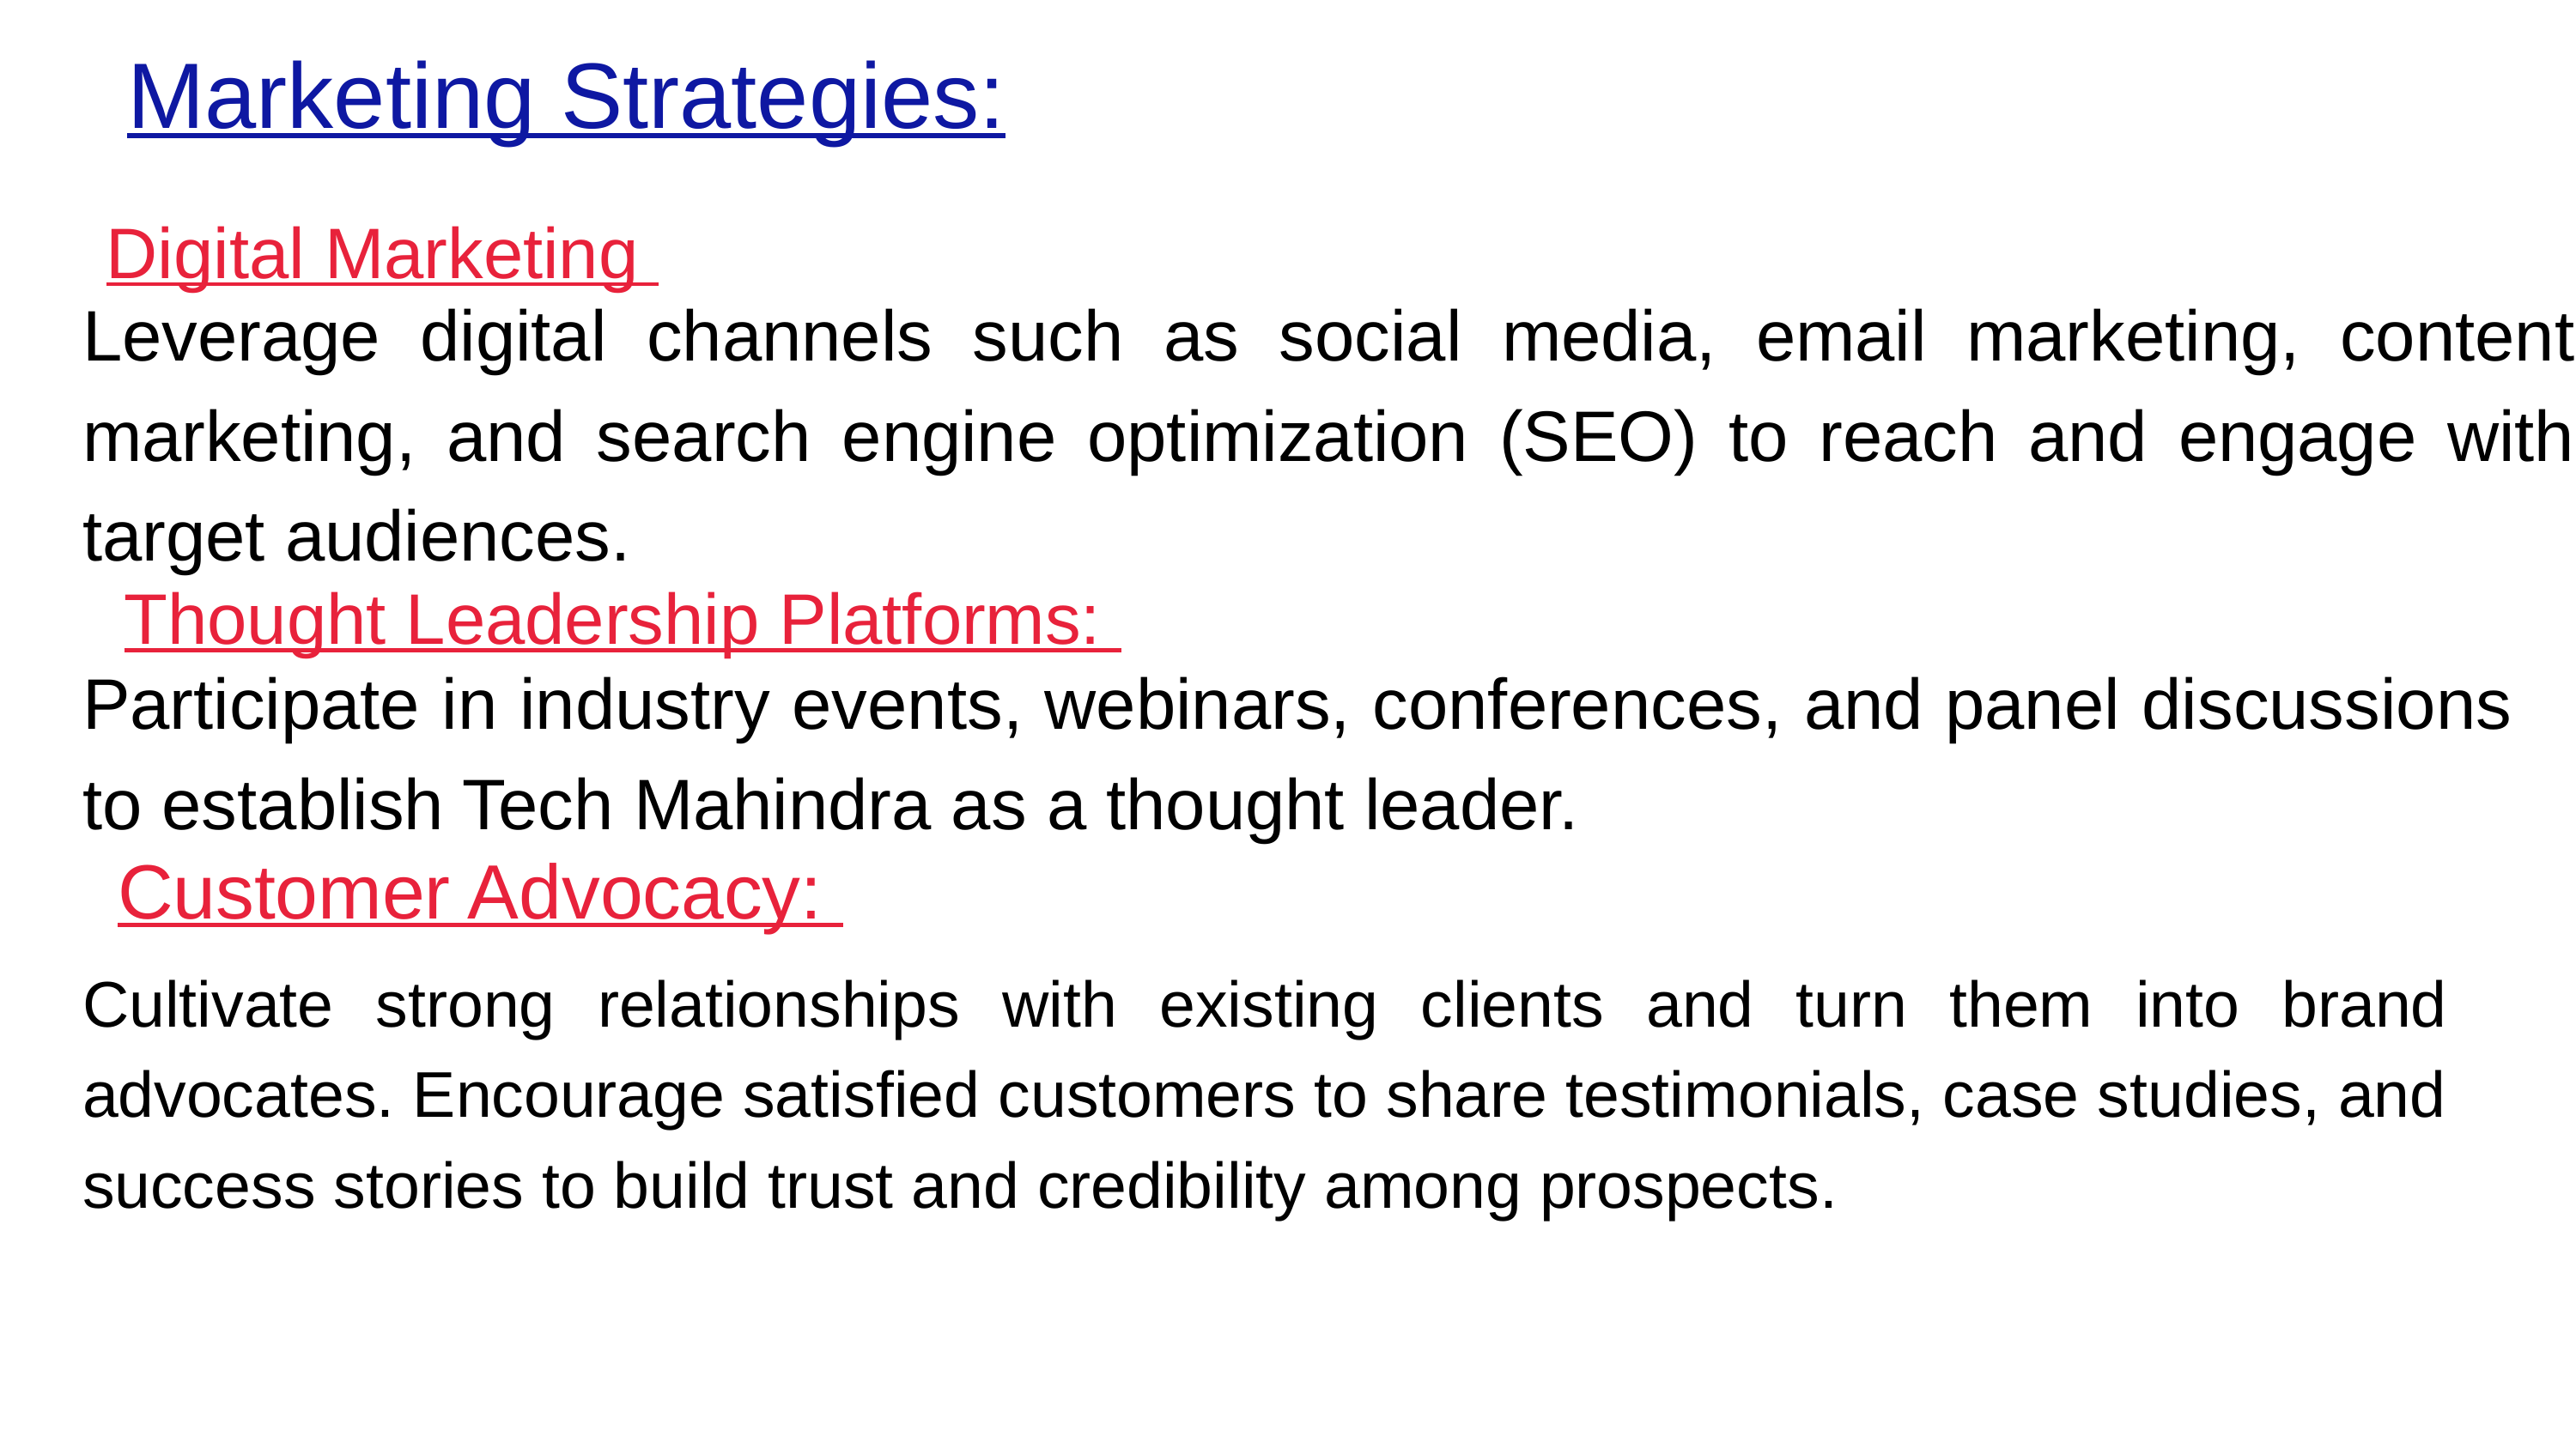

Marketing Strategies:
Digital Marketing
Leverage digital channels such as social media, email marketing, content marketing, and search engine optimization (SEO) to reach and engage with target audiences.
Thought Leadership Platforms:
Participate in industry events, webinars, conferences, and panel discussions to establish Tech Mahindra as a thought leader.
Customer Advocacy:
Cultivate strong relationships with existing clients and turn them into brand advocates. Encourage satisfied customers to share testimonials, case studies, and success stories to build trust and credibility among prospects.